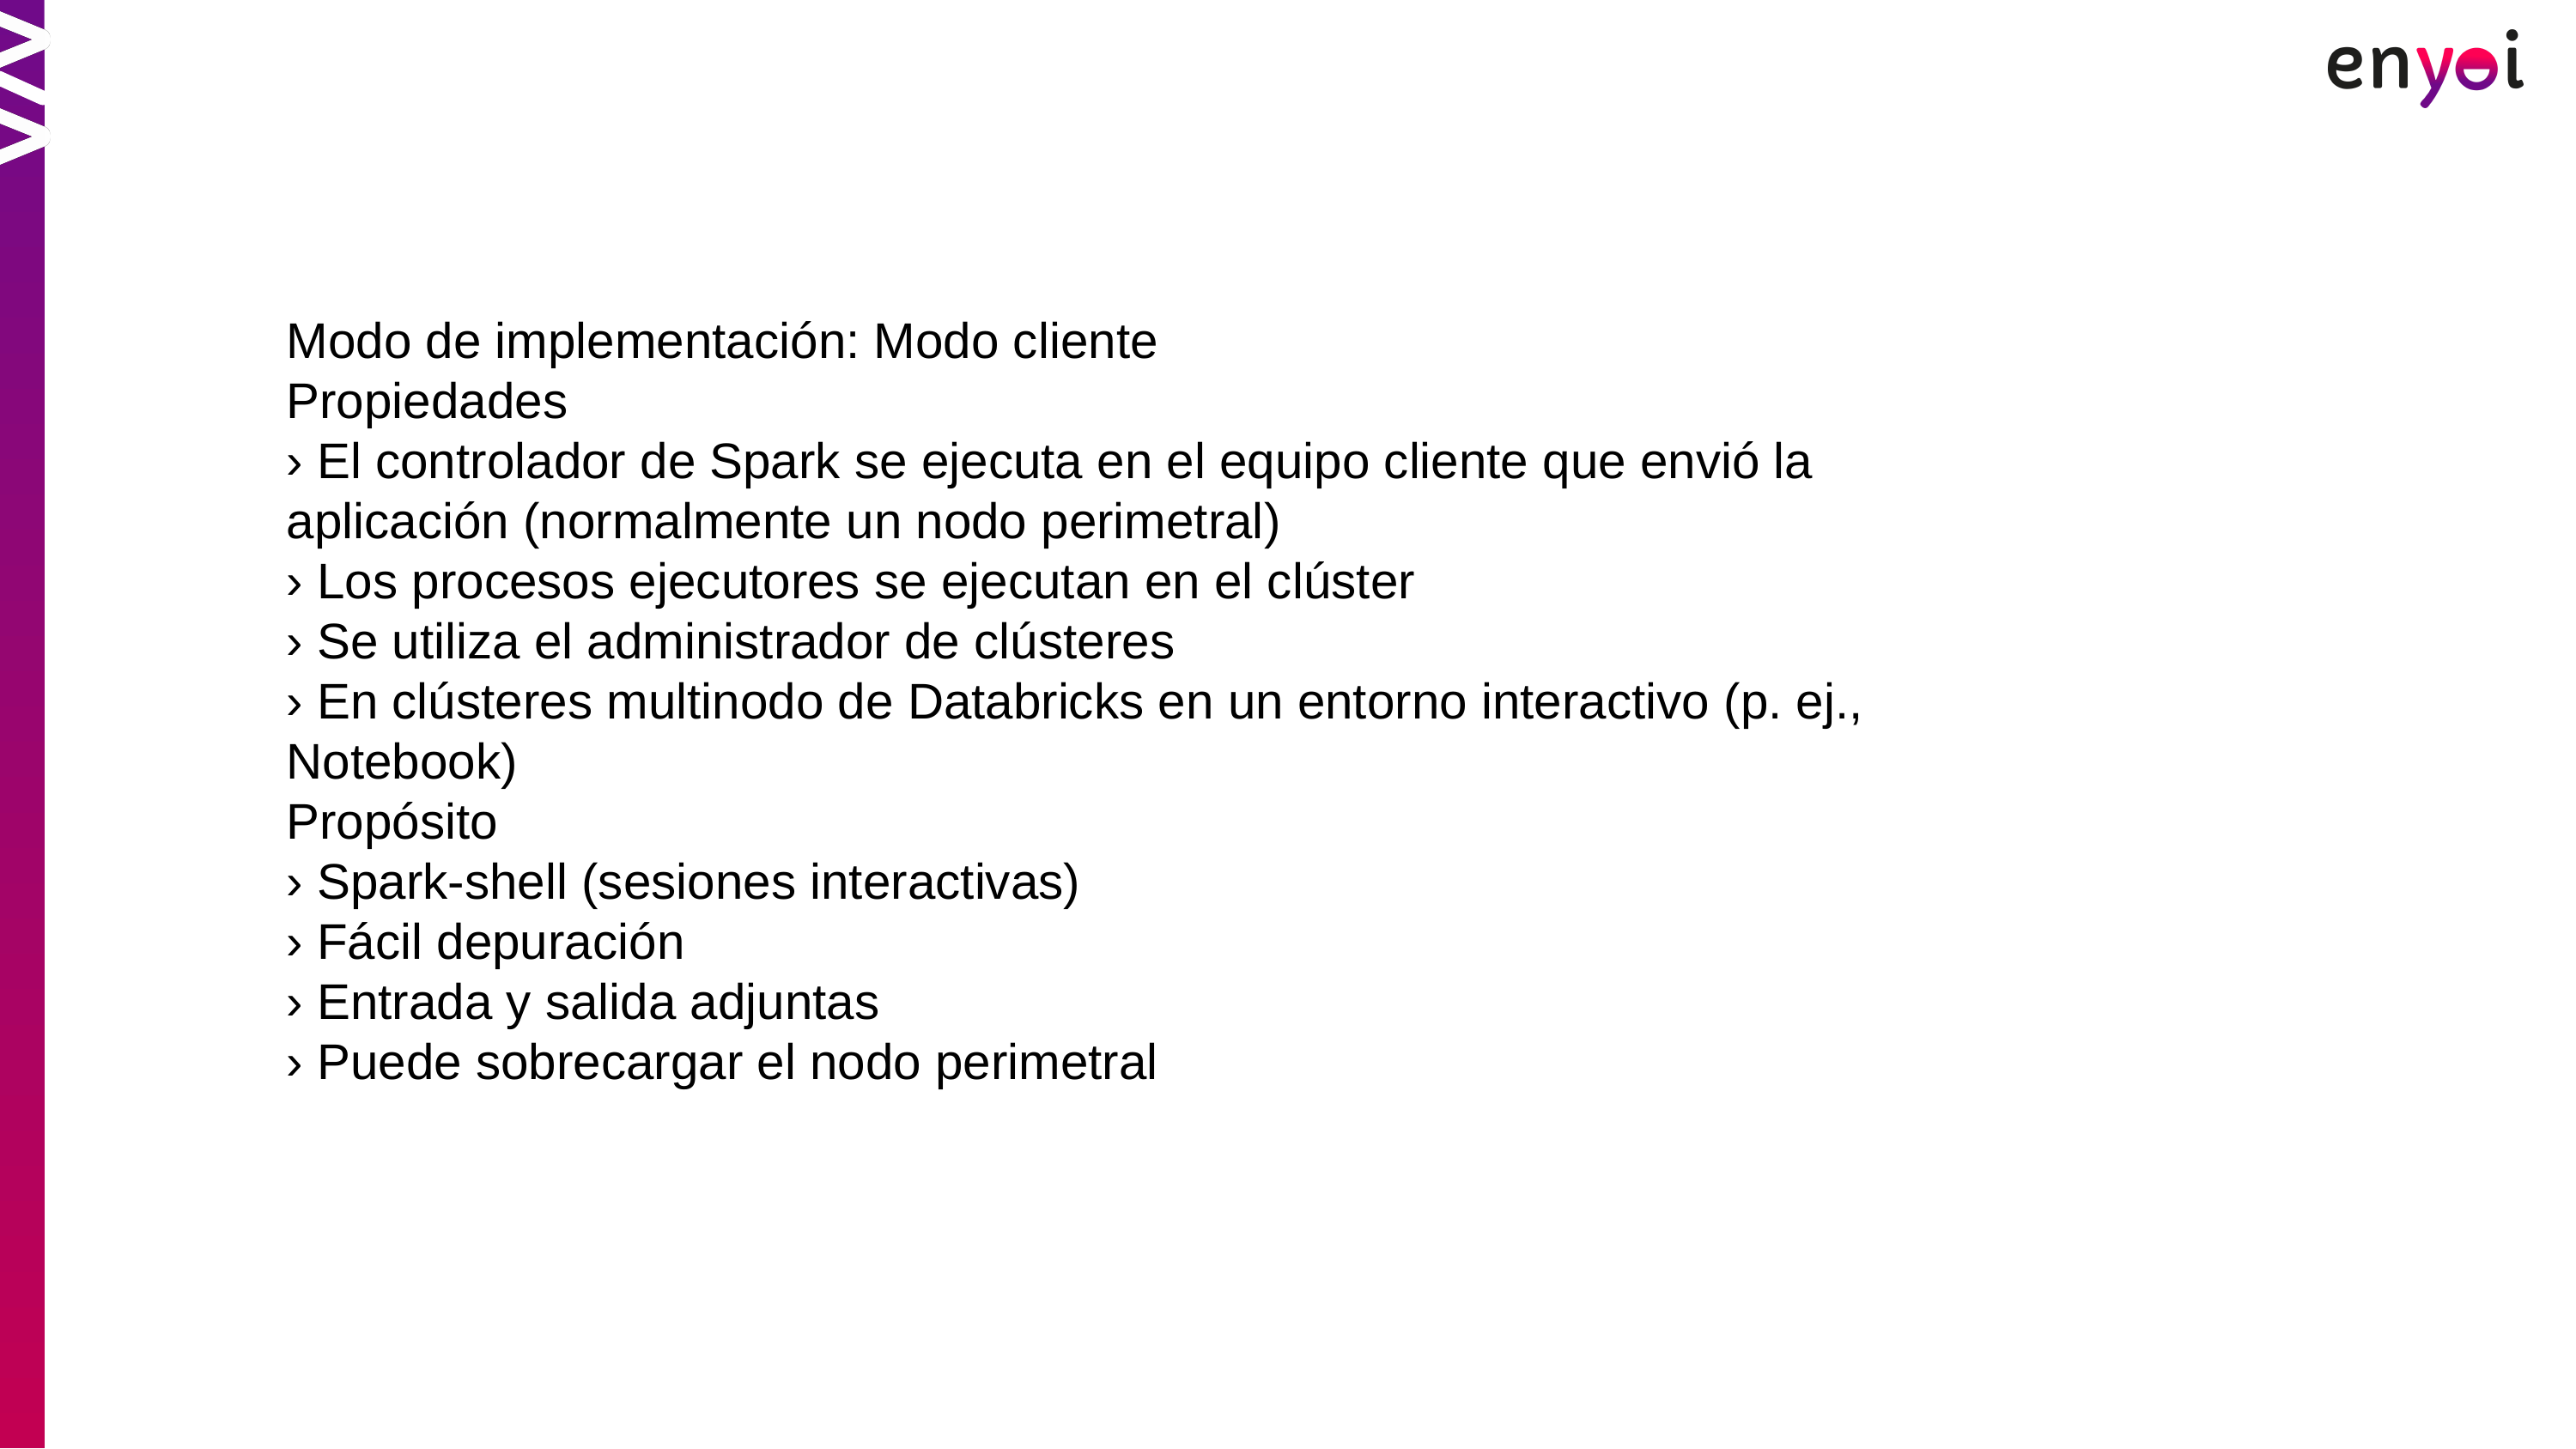

Modo de implementación: Modo cliente
Propiedades
› El controlador de Spark se ejecuta en el equipo cliente que envió la aplicación (normalmente un nodo perimetral)
› Los procesos ejecutores se ejecutan en el clúster
› Se utiliza el administrador de clústeres
› En clústeres multinodo de Databricks en un entorno interactivo (p. ej., Notebook)
Propósito
› Spark-shell (sesiones interactivas)
› Fácil depuración
› Entrada y salida adjuntas
› Puede sobrecargar el nodo perimetral